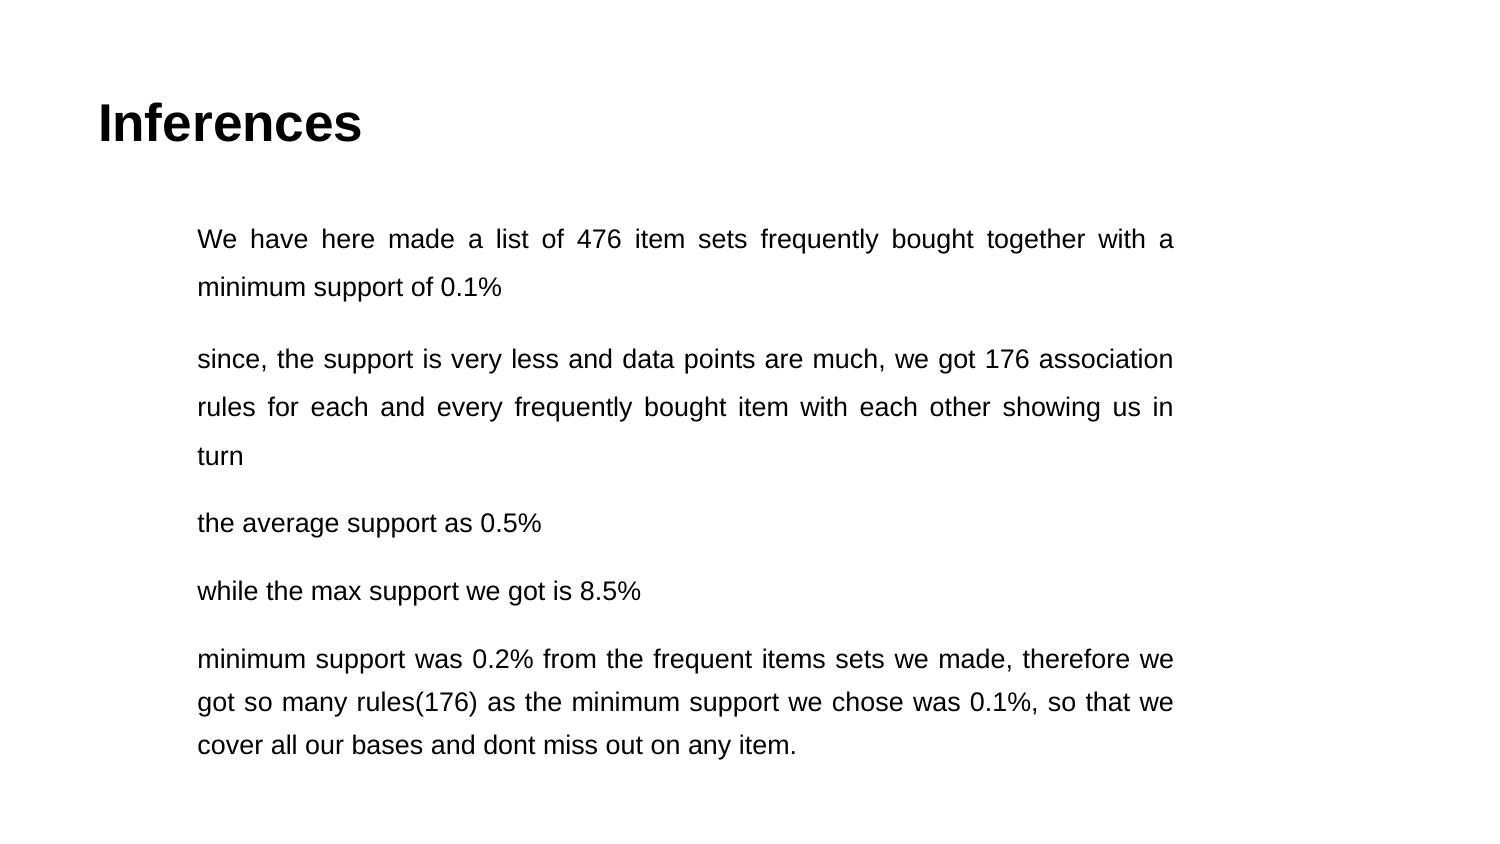

# Inferences
We have here made a list of 476 item sets frequently bought together with a minimum support of 0.1%
since, the support is very less and data points are much, we got 176 association rules for each and every frequently bought item with each other showing us in turn
the average support as 0.5%
while the max support we got is 8.5%
minimum support was 0.2% from the frequent items sets we made, therefore we got so many rules(176) as the minimum support we chose was 0.1%, so that we cover all our bases and dont miss out on any item.